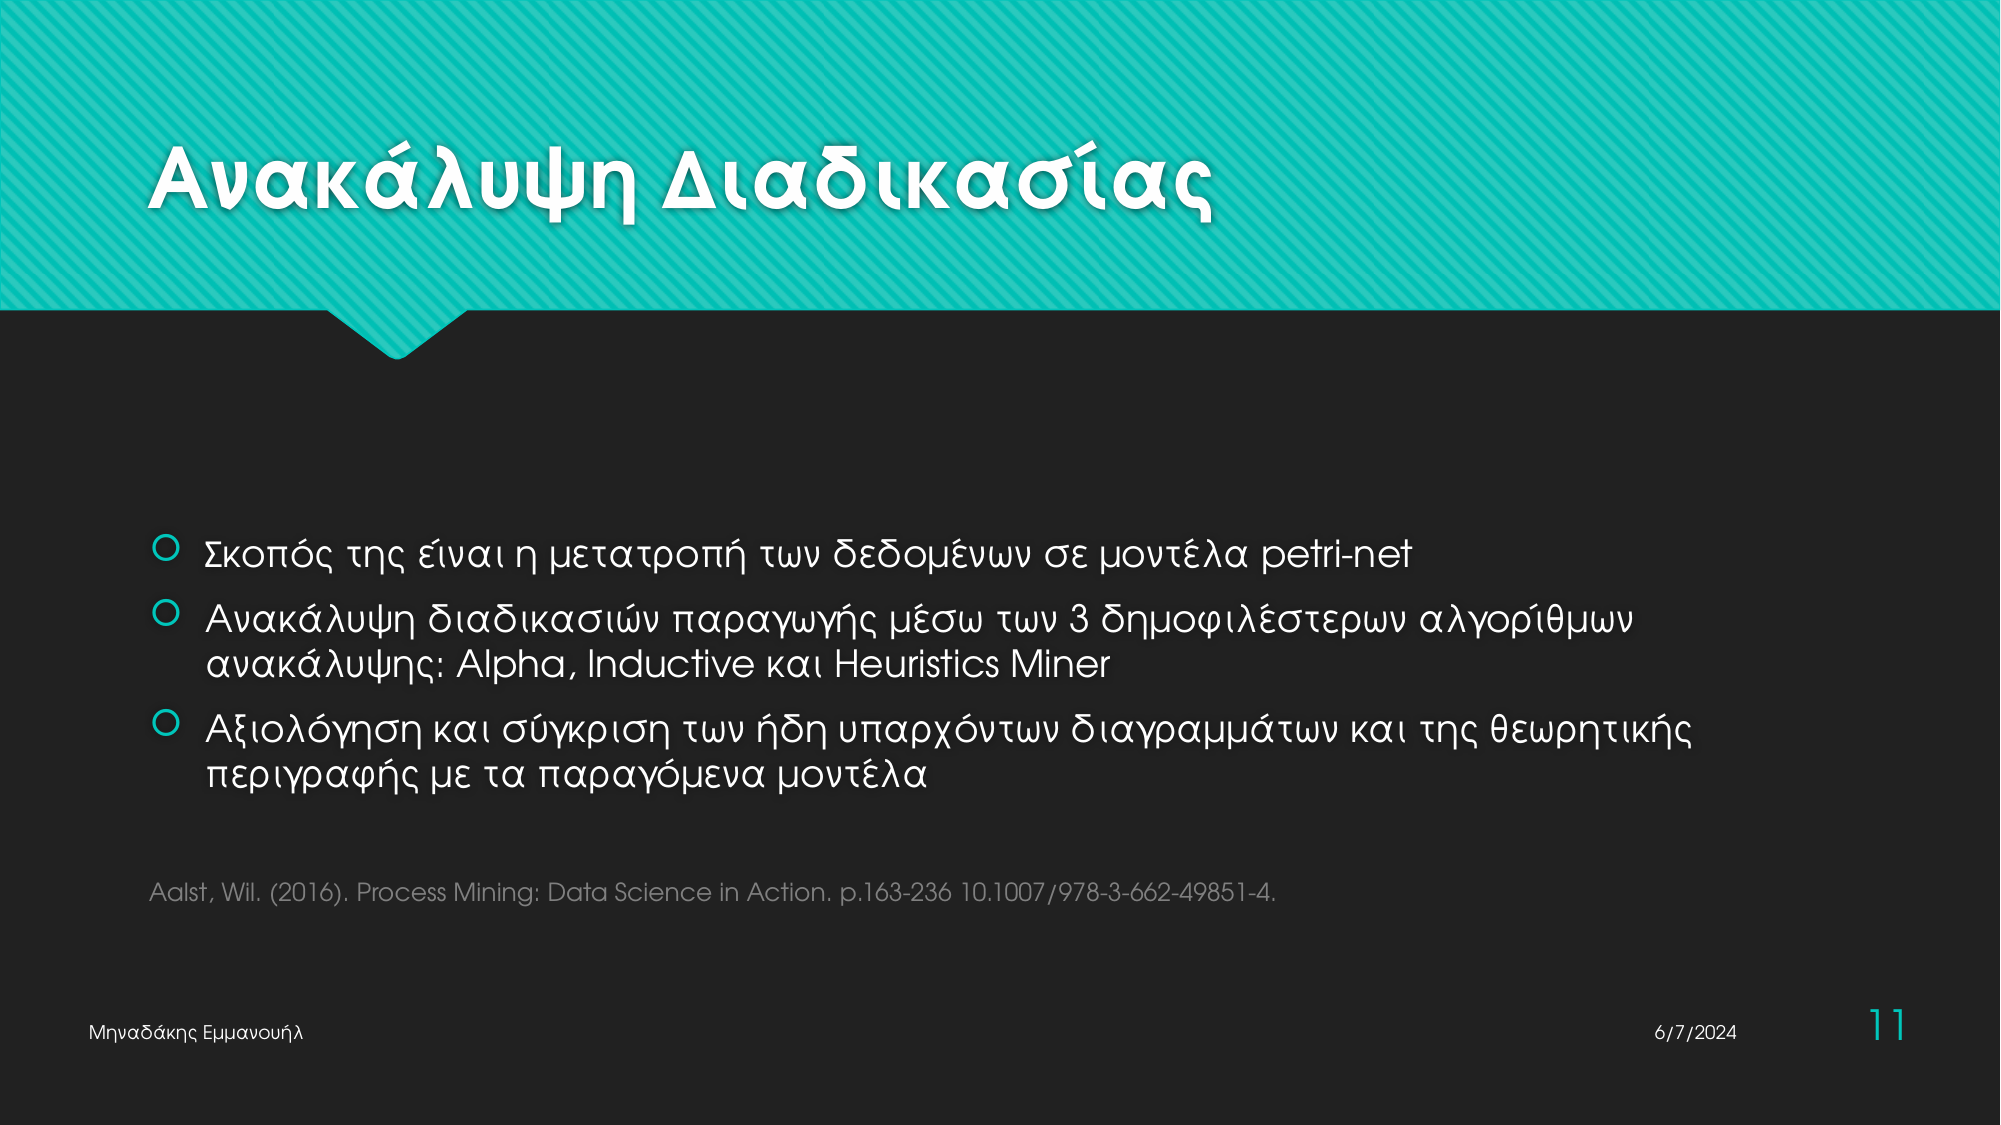

# Ανακάλυψη Διαδικασίας
Σκοπός της είναι η μετατροπή των δεδομένων σε μοντέλα petri-net
Ανακάλυψη διαδικασιών παραγωγής μέσω των 3 δημοφιλέστερων αλγορίθμων ανακάλυψης: Alpha, Inductive και Heuristics Miner
Αξιολόγηση και σύγκριση των ήδη υπαρχόντων διαγραμμάτων και της θεωρητικής περιγραφής με τα παραγόμενα μοντέλα
Aalst, Wil. (2016). Process Mining: Data Science in Action. p.163-236 10.1007/978-3-662-49851-4.
11
Μηναδάκης Εμμανουήλ
6/7/2024